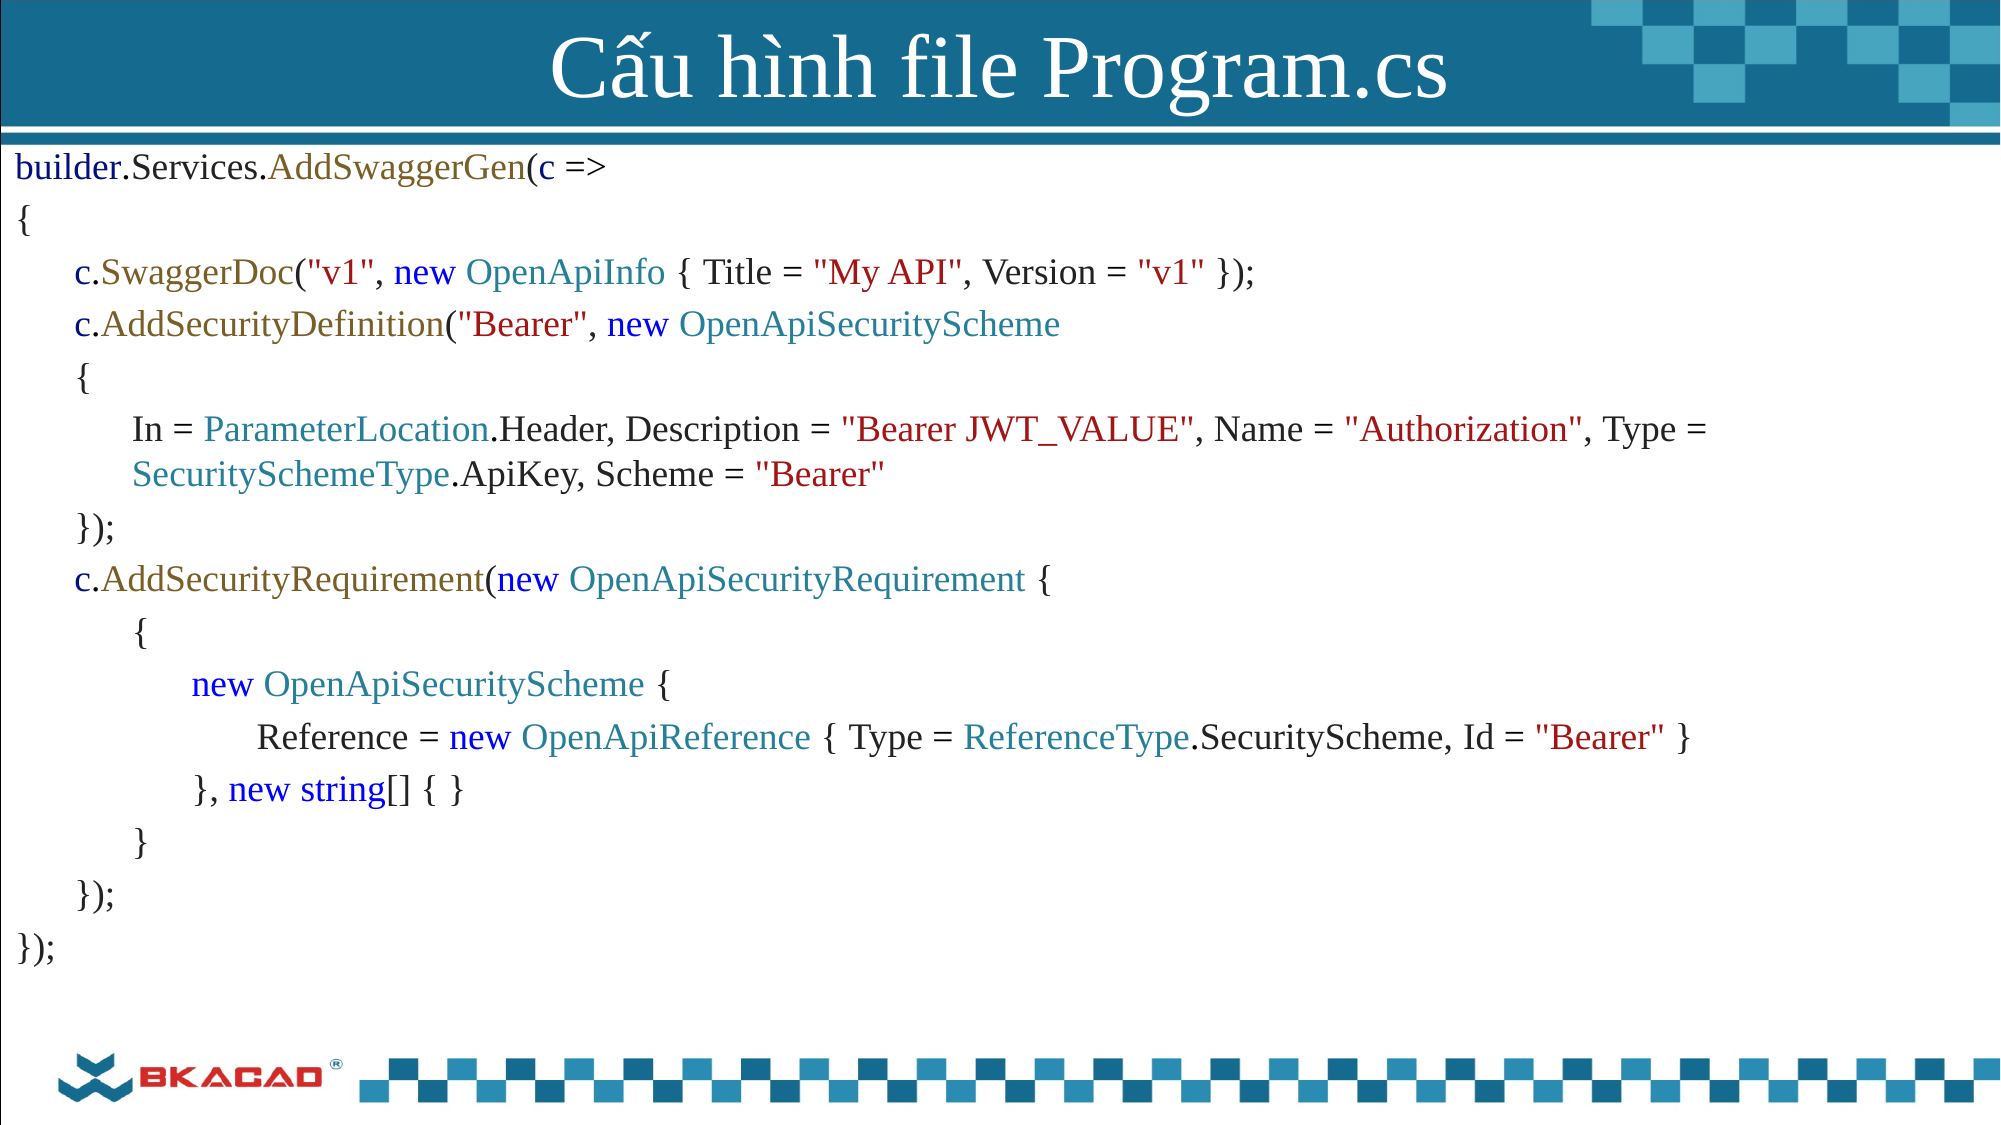

# Cấu hình file Program.cs
builder.Services.AddSwaggerGen(c =>
{
c.SwaggerDoc("v1", new OpenApiInfo { Title = "My API", Version = "v1" });
c.AddSecurityDefinition("Bearer", new OpenApiSecurityScheme
{
In = ParameterLocation.Header, Description = "Bearer JWT_VALUE", Name = "Authorization", Type = SecuritySchemeType.ApiKey, Scheme = "Bearer"
});
c.AddSecurityRequirement(new OpenApiSecurityRequirement {
{
new OpenApiSecurityScheme {
Reference = new OpenApiReference { Type = ReferenceType.SecurityScheme, Id = "Bearer" }
}, new string[] { }
}
});
});